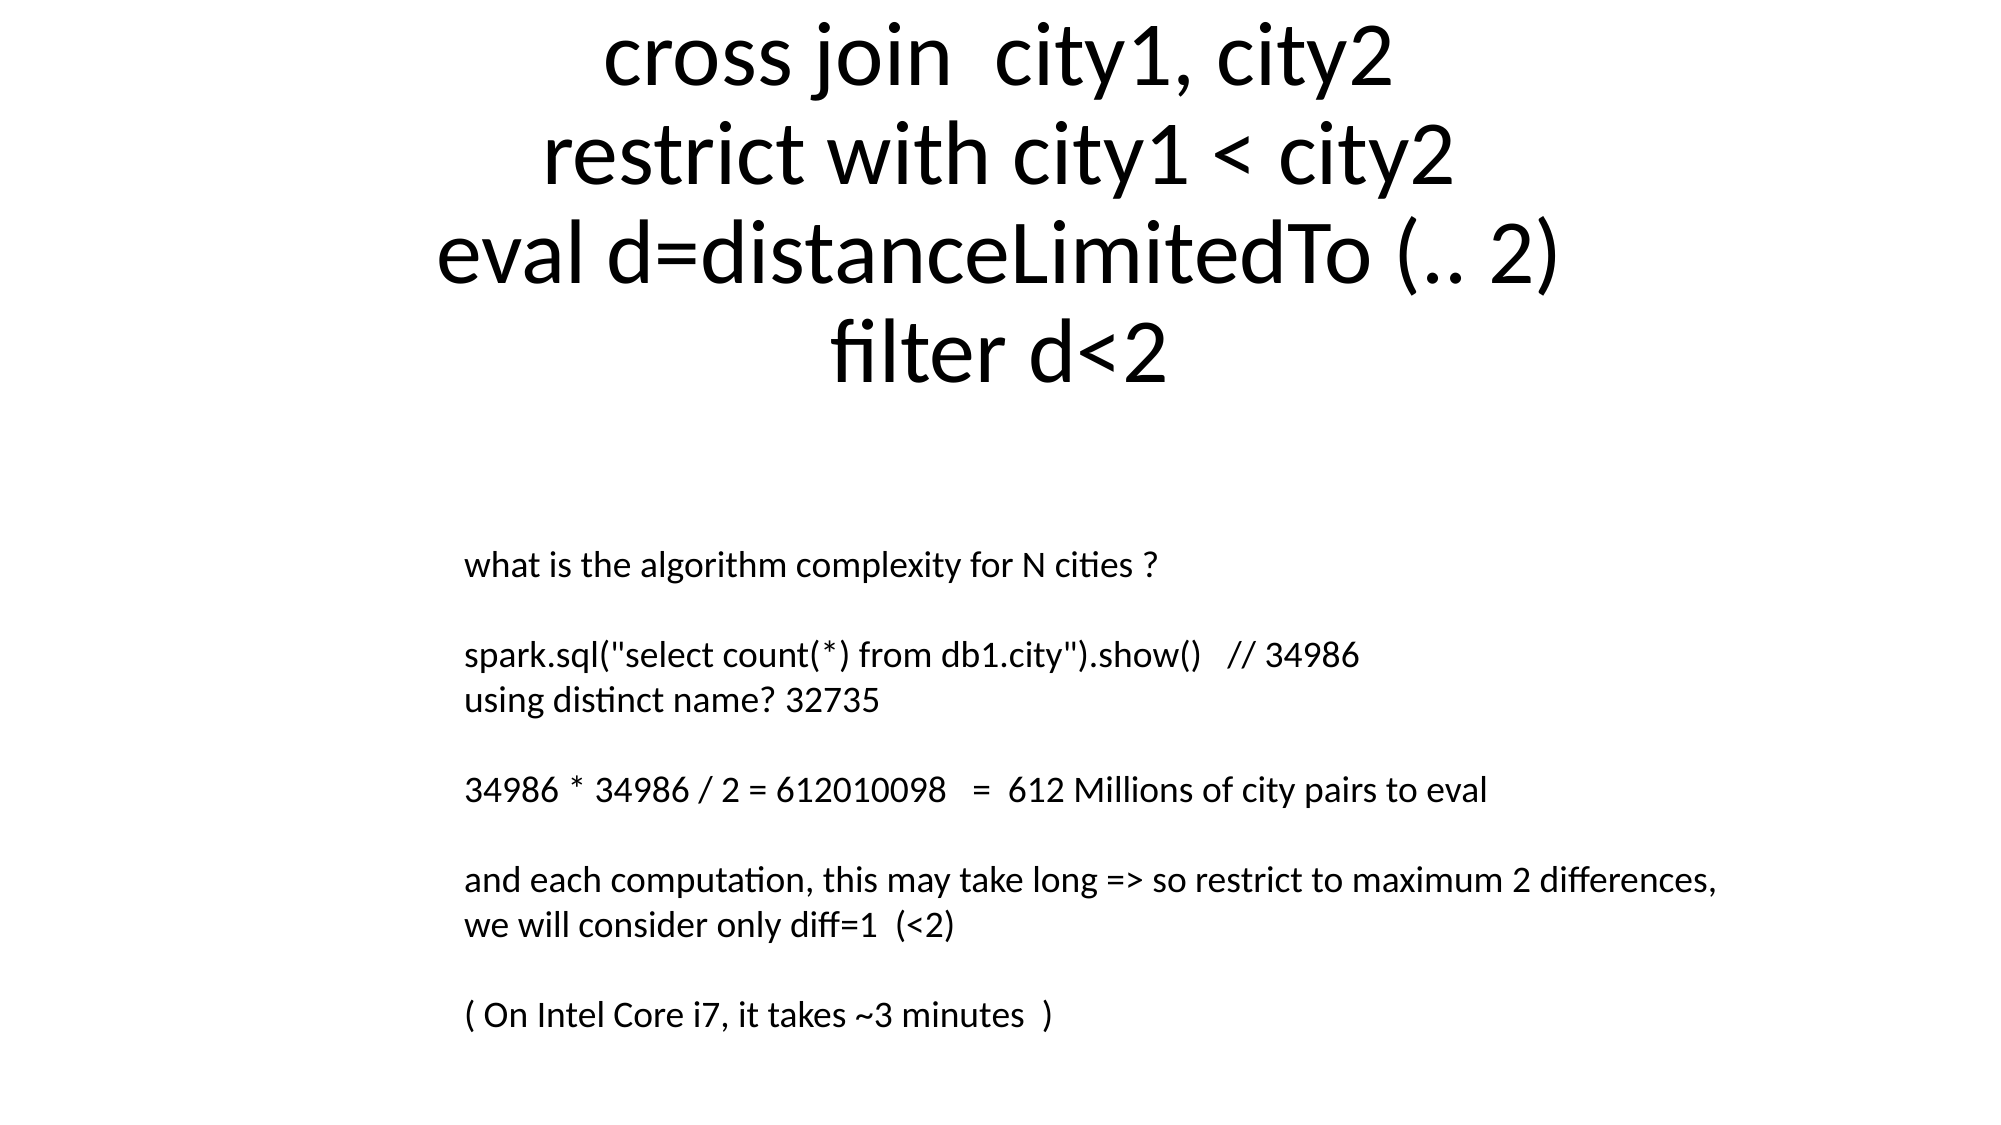

# cross join  city1, city2 restrict with city1 < city2 eval d=distanceLimitedTo (.. 2) filter d<2
what is the algorithm complexity for N cities ?

spark.sql("select count(*) from db1.city").show()   // 34986
using distinct name? 32735

34986 * 34986 / 2 = 612010098   =  612 Millions of city pairs to eval

and each computation, this may take long => so restrict to maximum 2 differences,
we will consider only diff=1  (<2)

( On Intel Core i7, it takes ~3 minutes  )